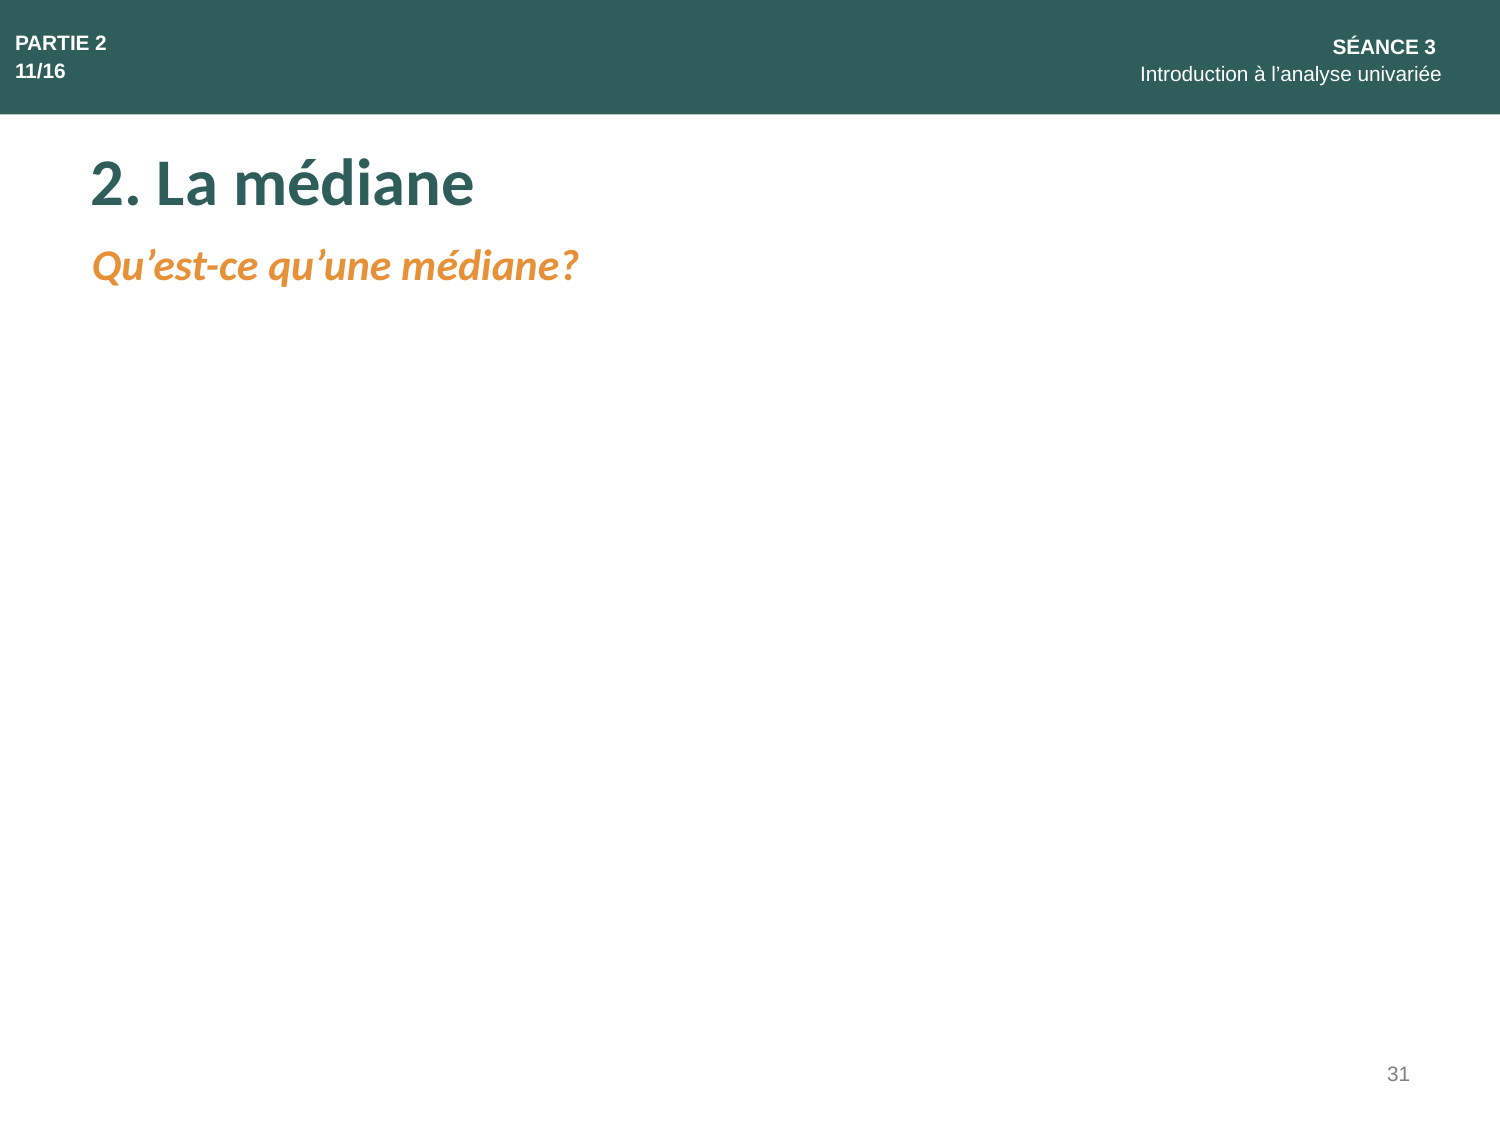

PARTIE 2
11/16

SÉANCE 3
Introduction à l’analyse univariée
2. La médiane

Qu’est-ce qu’une médiane?

31